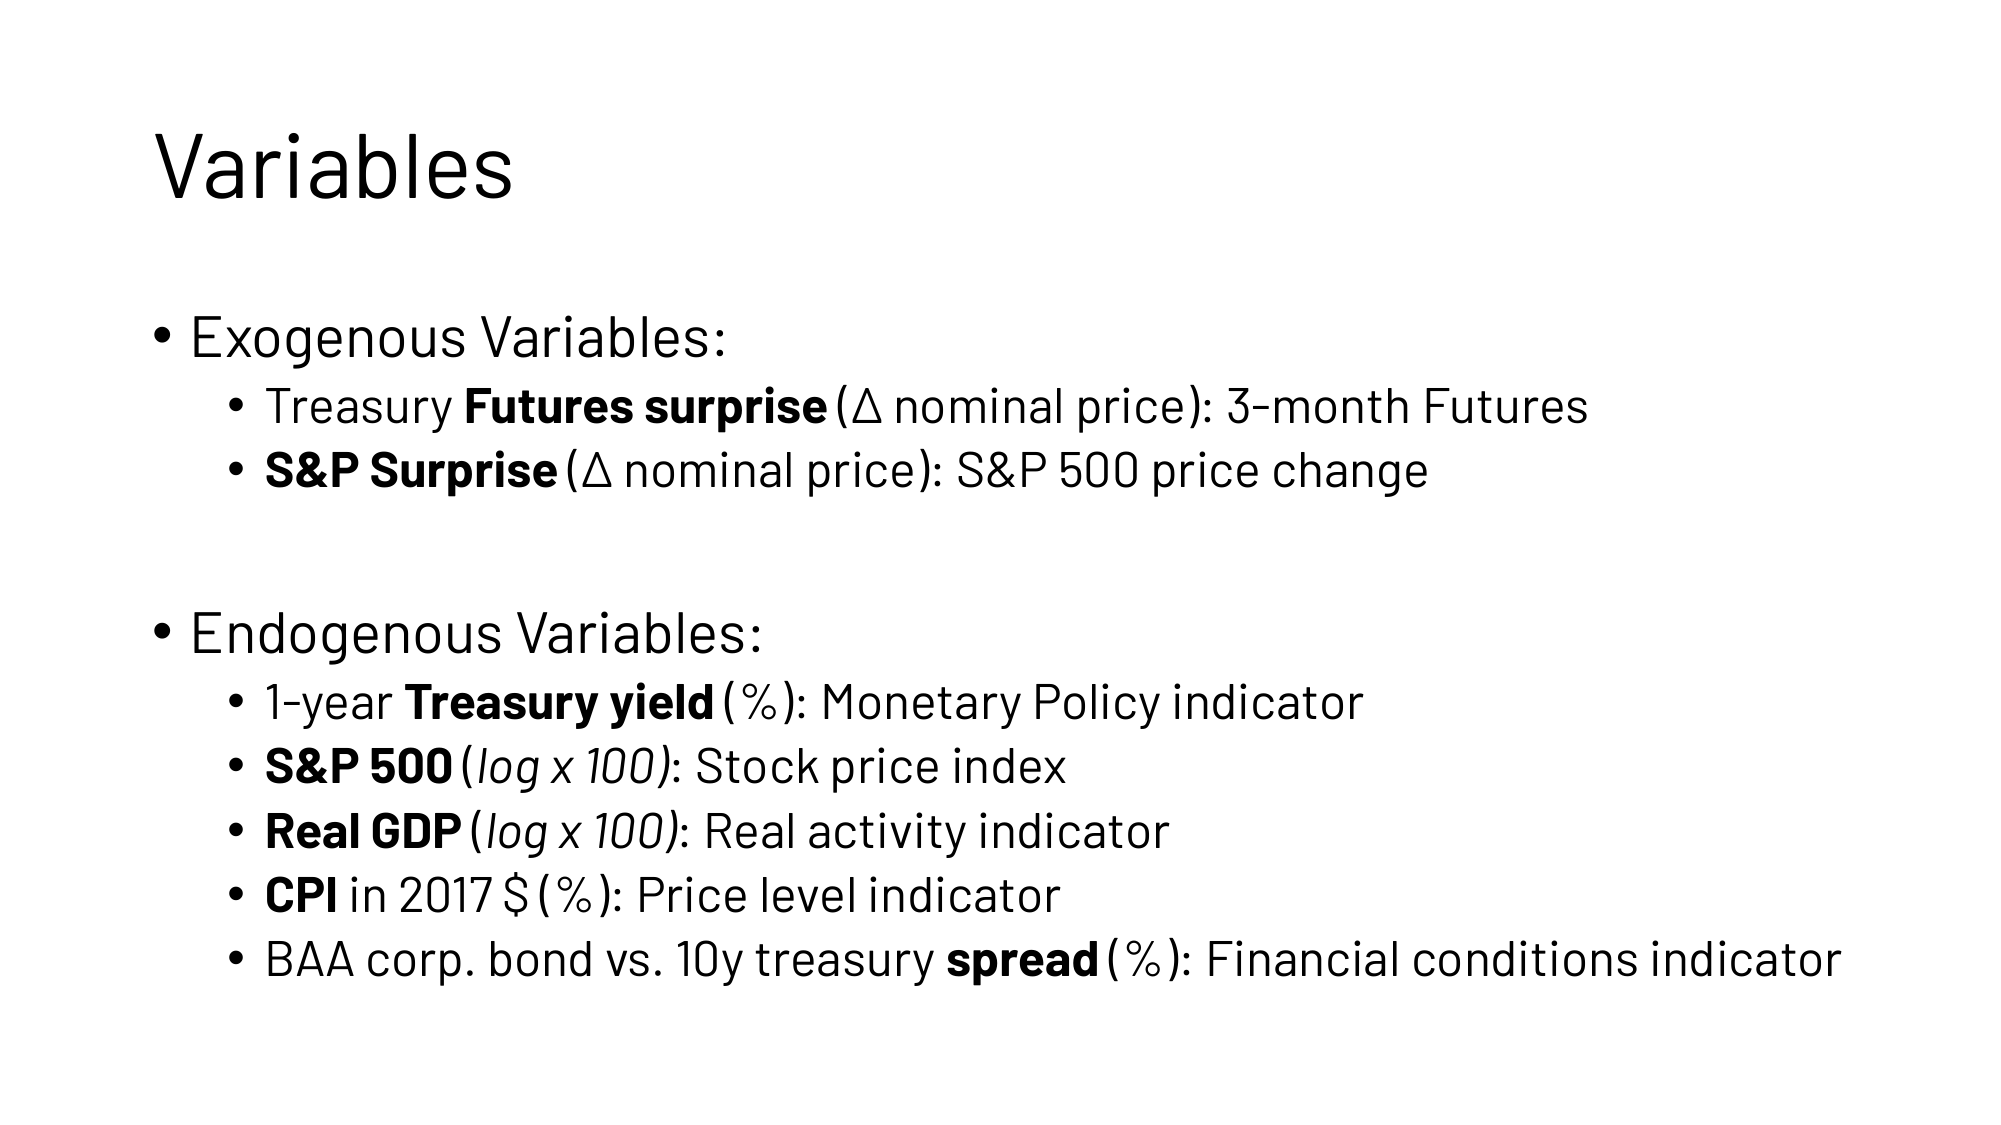

# Variables
Exogenous Variables:
Treasury Futures surprise (∆ nominal price): 3-month Futures
S&P Surprise (∆ nominal price): S&P 500 price change

Endogenous Variables:
1-year Treasury yield (%): Monetary Policy indicator
S&P 500 (log x 100): Stock price index
Real GDP (log x 100): Real activity indicator
CPI in 2017 $ (%): Price level indicator
BAA corp. bond vs. 10y treasury spread (%): Financial conditions indicator